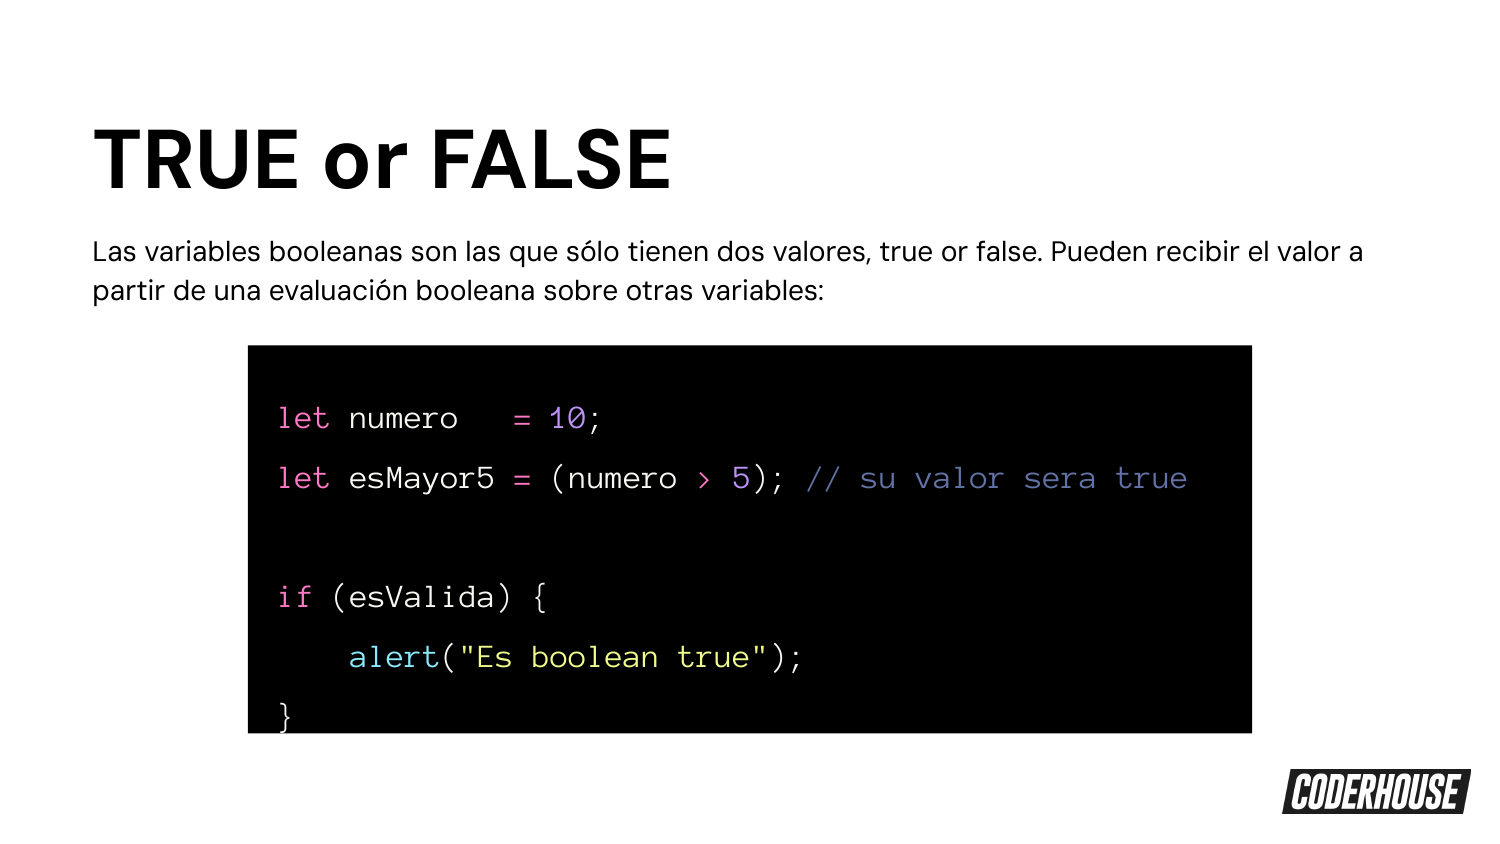

TRUE or FALSE
Las variables booleanas son las que sólo tienen dos valores, true or false. Pueden recibir el valor a partir de una evaluación booleana sobre otras variables:
let numero   = 10;
let esMayor5 = (numero > 5); // su valor sera true

if (esValida) {
    alert("Es boolean true");
}